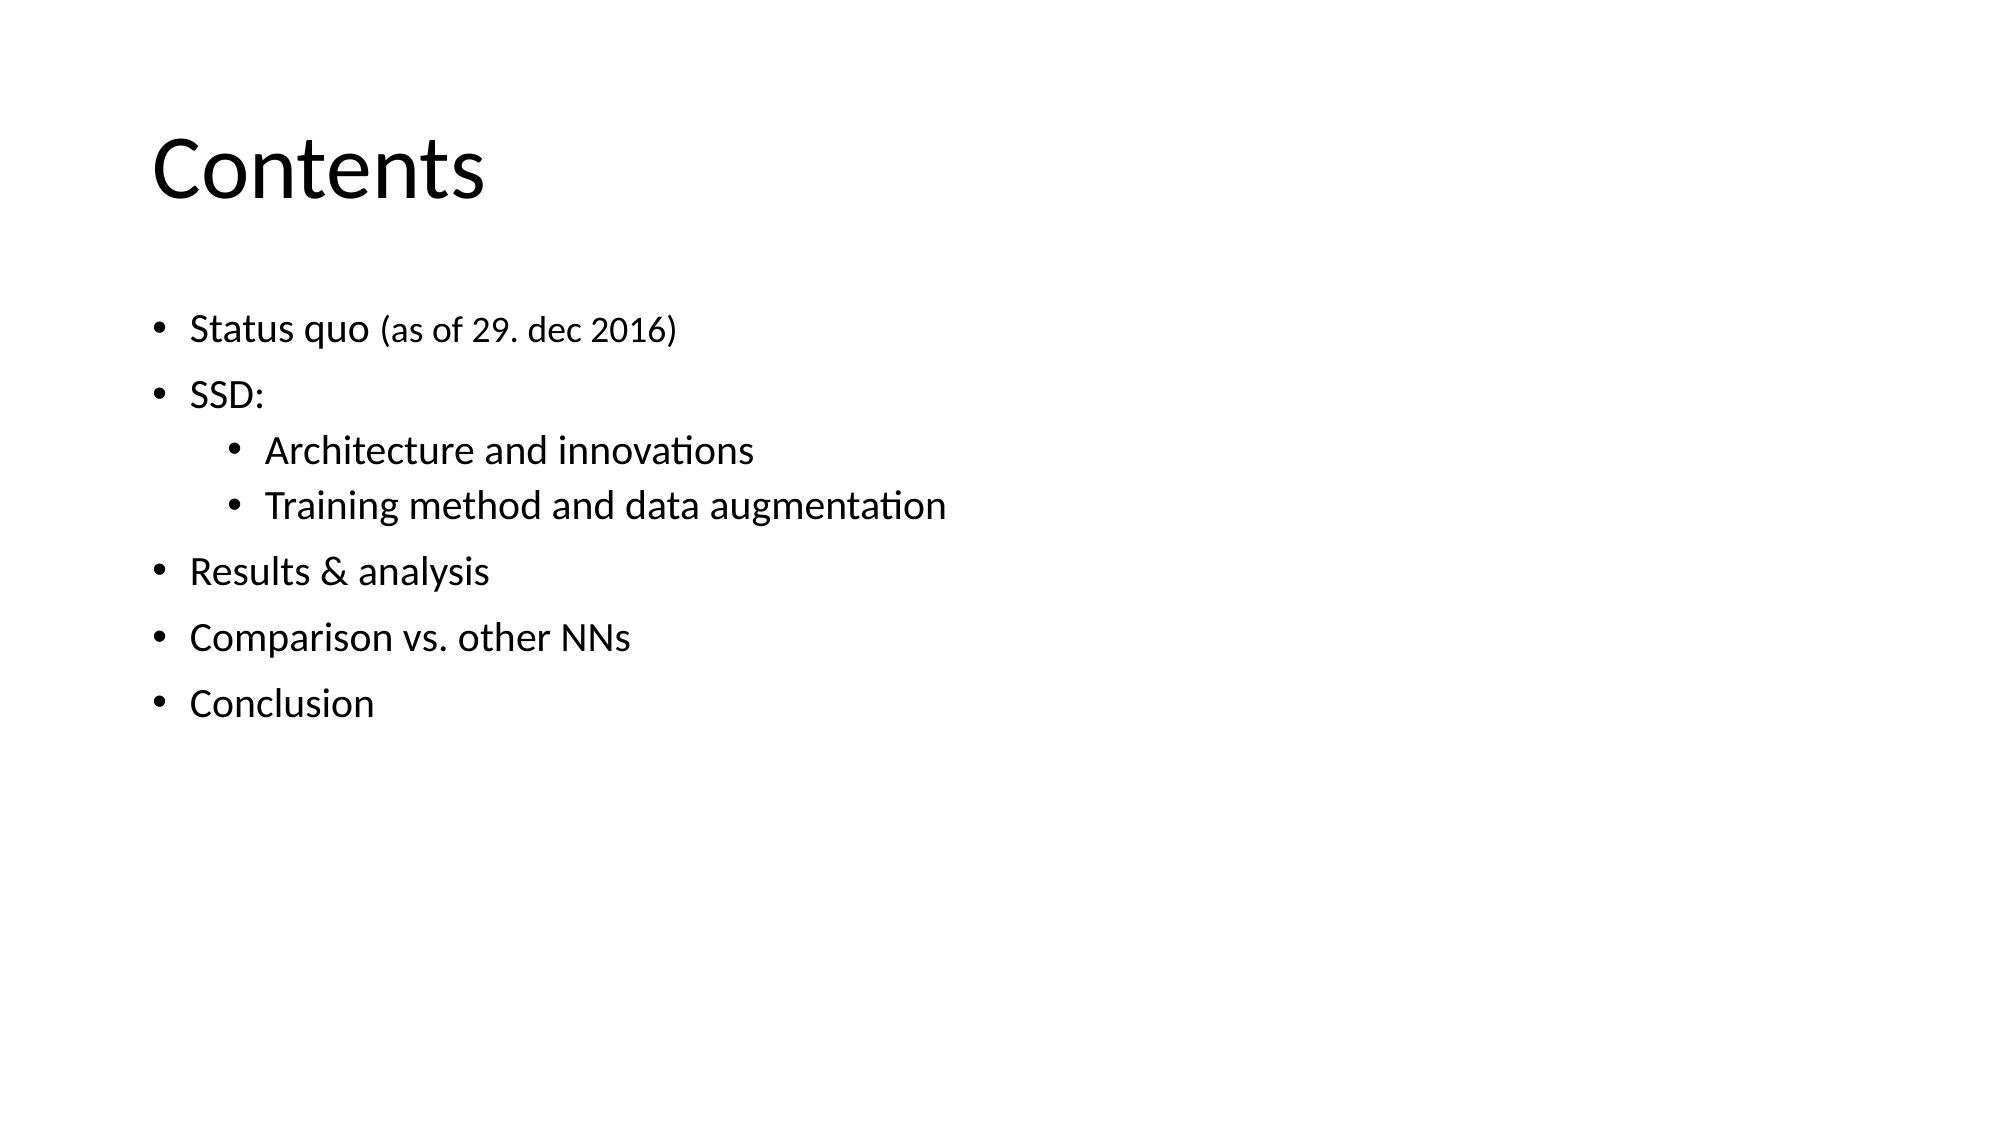

# Contents
Status quo (as of 29. dec 2016)
SSD:
Architecture and innovations
Training method and data augmentation
Results & analysis
Comparison vs. other NNs
Conclusion